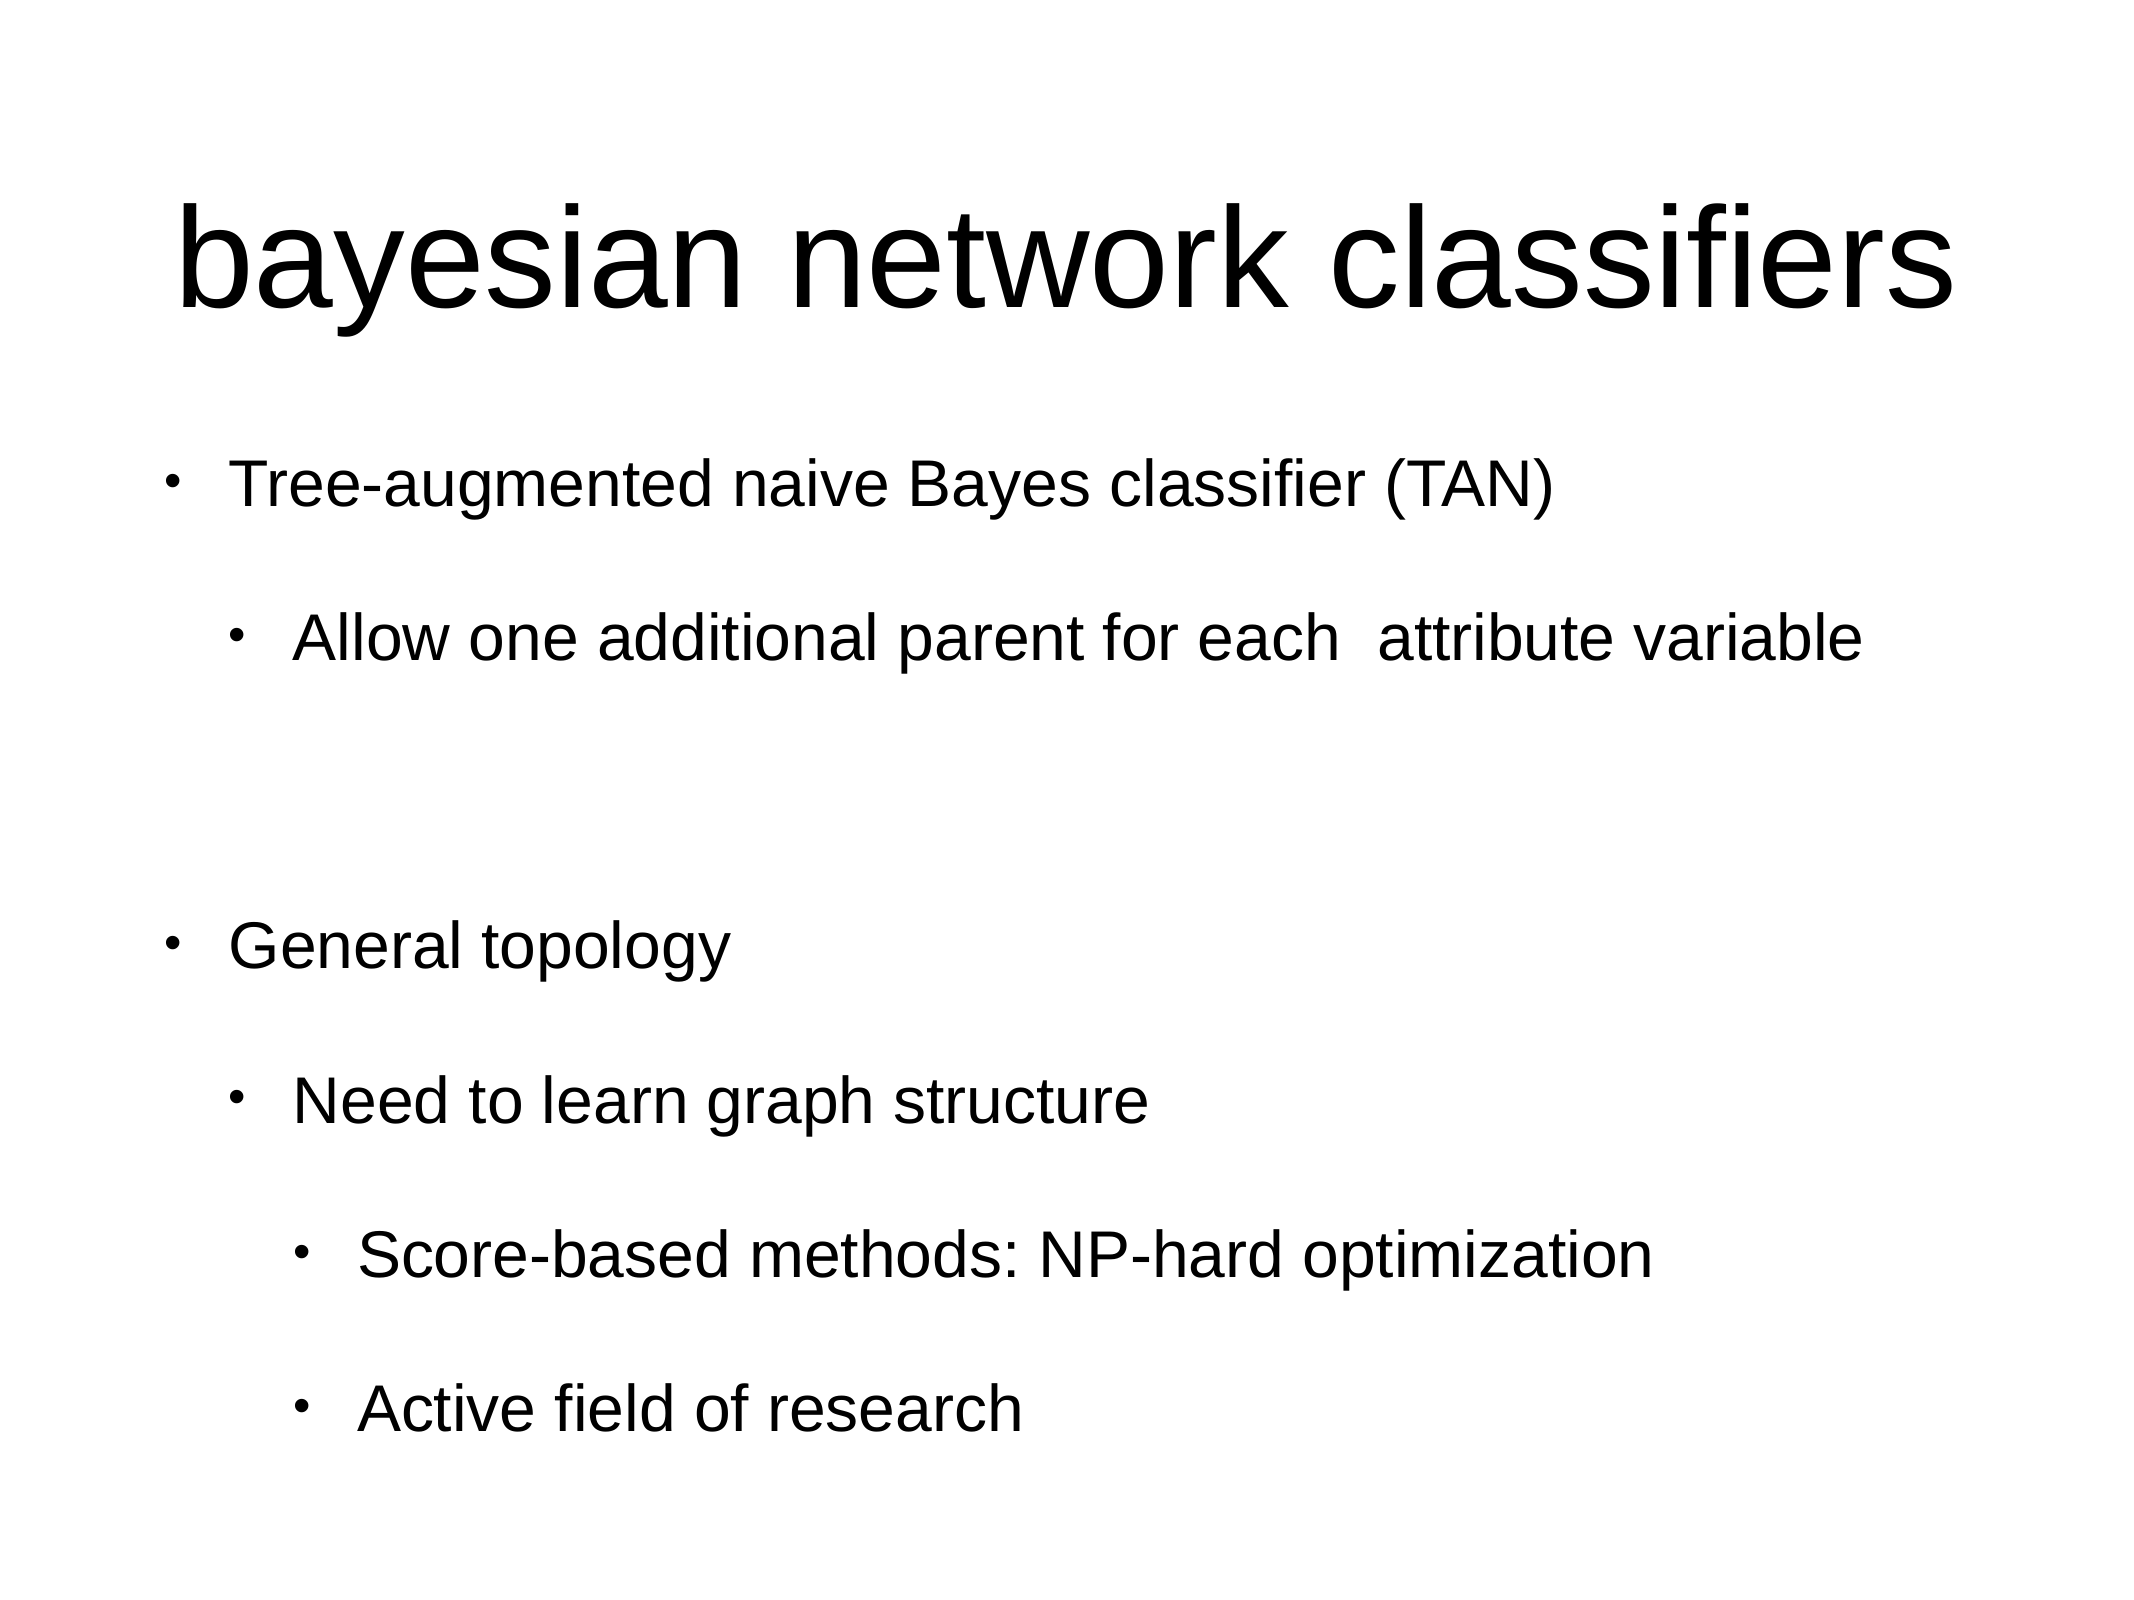

bayesian network classifiers
Tree-augmented naive Bayes classifier (TAN)
Allow one additional parent for each  attribute variable

General topology
Need to learn graph structure
Score-based methods: NP-hard optimization
Active field of research